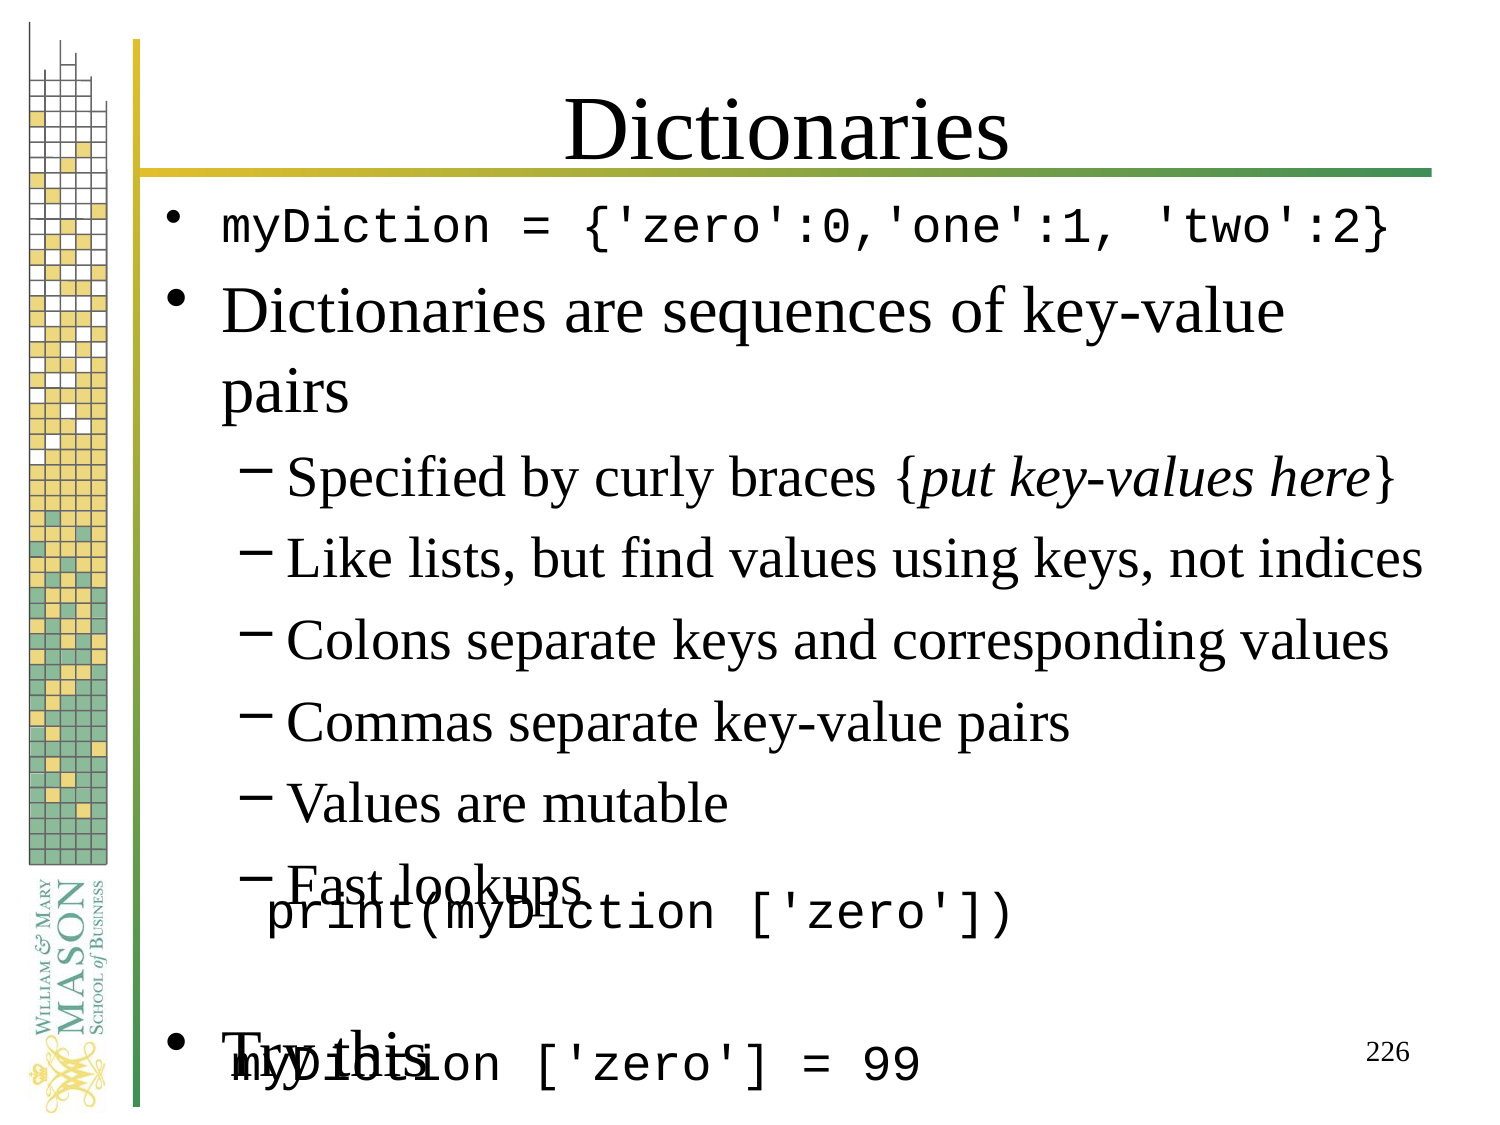

# Dictionaries
myDiction = {'zero':0,'one':1, 'two':2}
Dictionaries are sequences of key-value pairs
Specified by curly braces {put key-values here}
Like lists, but find values using keys, not indices
Colons separate keys and corresponding values
Commas separate key-value pairs
Values are mutable
Fast lookups

Try this
print(myDiction ['zero'])
myDiction ['zero'] = 99
226